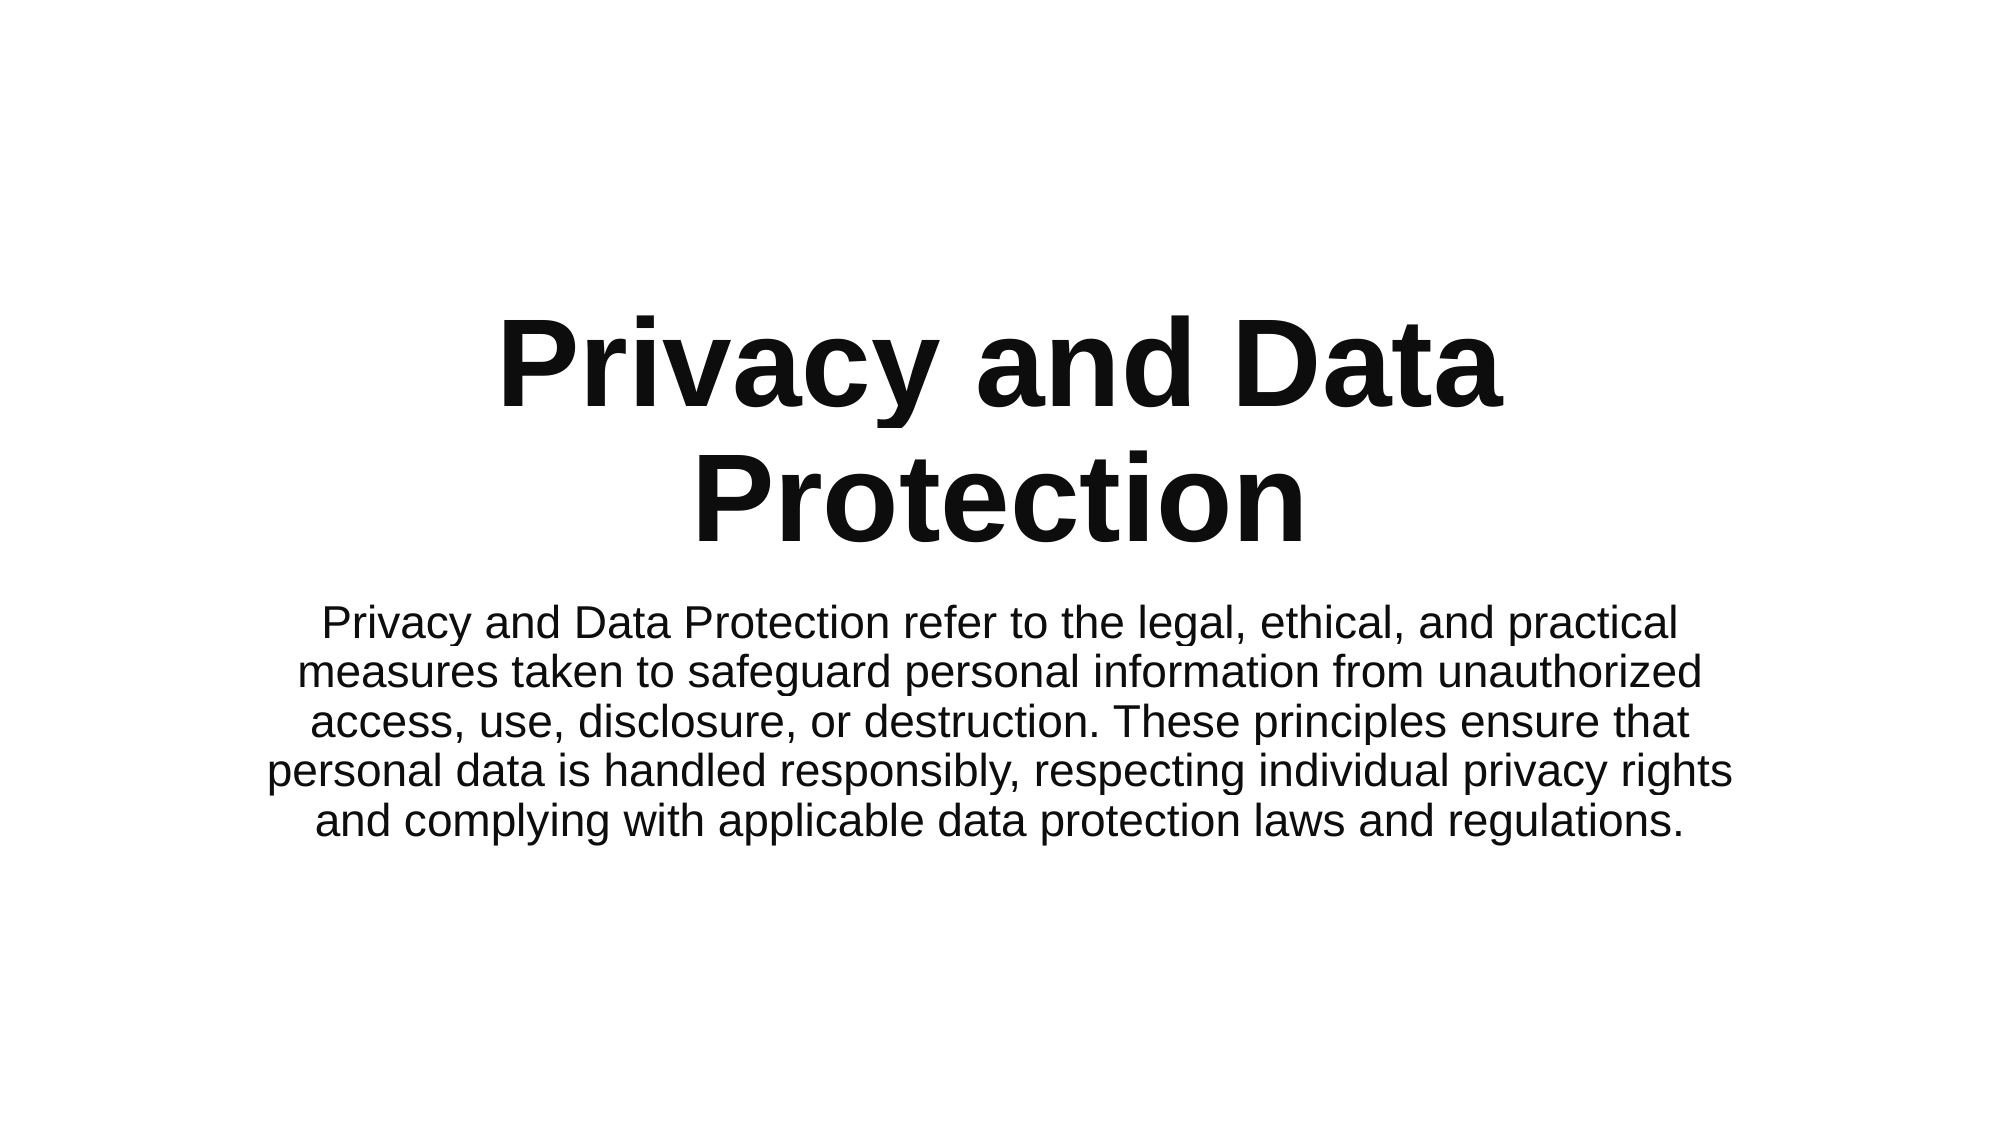

# Privacy and Data Protection
Privacy and Data Protection refer to the legal, ethical, and practical measures taken to safeguard personal information from unauthorized access, use, disclosure, or destruction. These principles ensure that personal data is handled responsibly, respecting individual privacy rights and complying with applicable data protection laws and regulations.